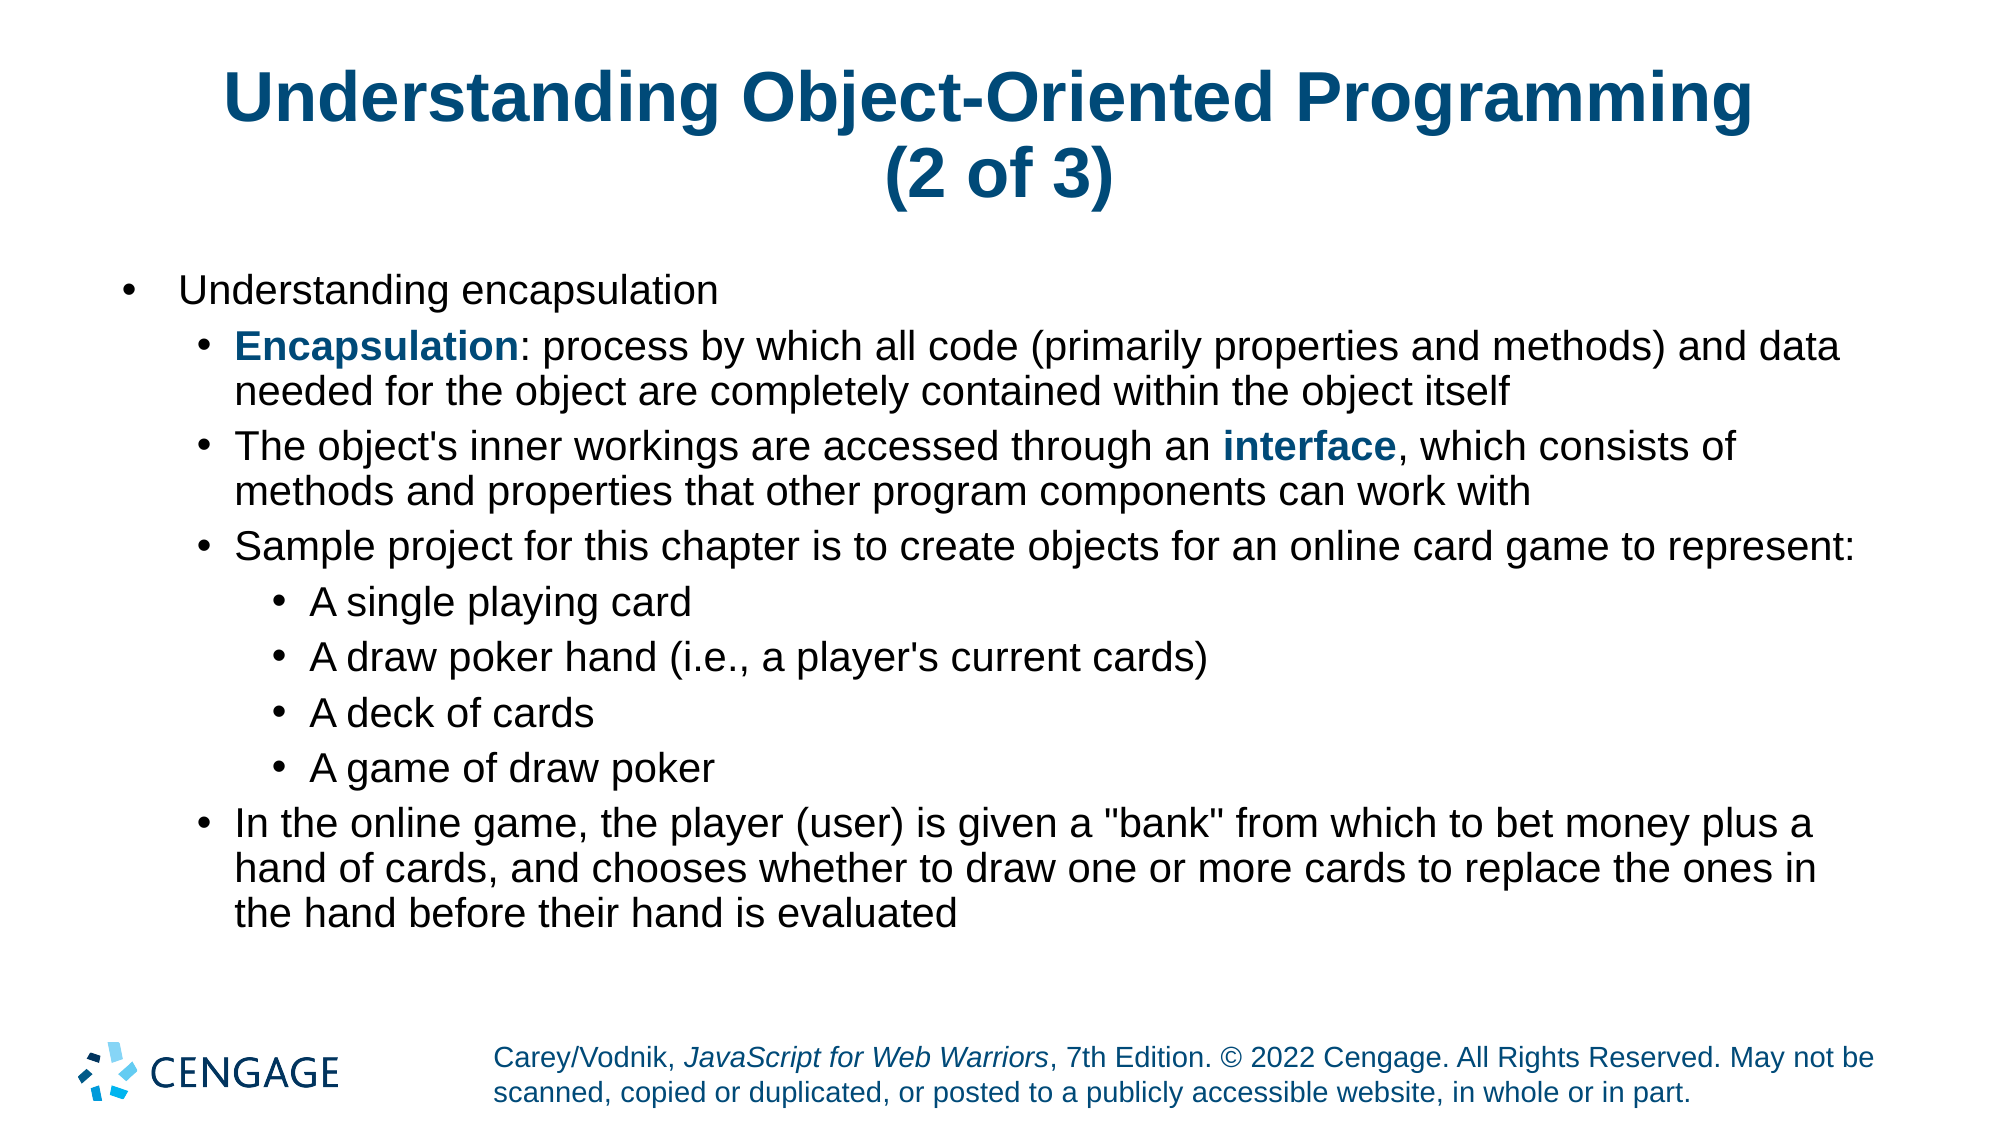

# Understanding Object-Oriented Programming (2 of 3)
Understanding encapsulation
Encapsulation: process by which all code (primarily properties and methods) and data needed for the object are completely contained within the object itself
The object's inner workings are accessed through an interface, which consists of methods and properties that other program components can work with
Sample project for this chapter is to create objects for an online card game to represent:
A single playing card
A draw poker hand (i.e., a player's current cards)
A deck of cards
A game of draw poker
In the online game, the player (user) is given a "bank" from which to bet money plus a hand of cards, and chooses whether to draw one or more cards to replace the ones in the hand before their hand is evaluated